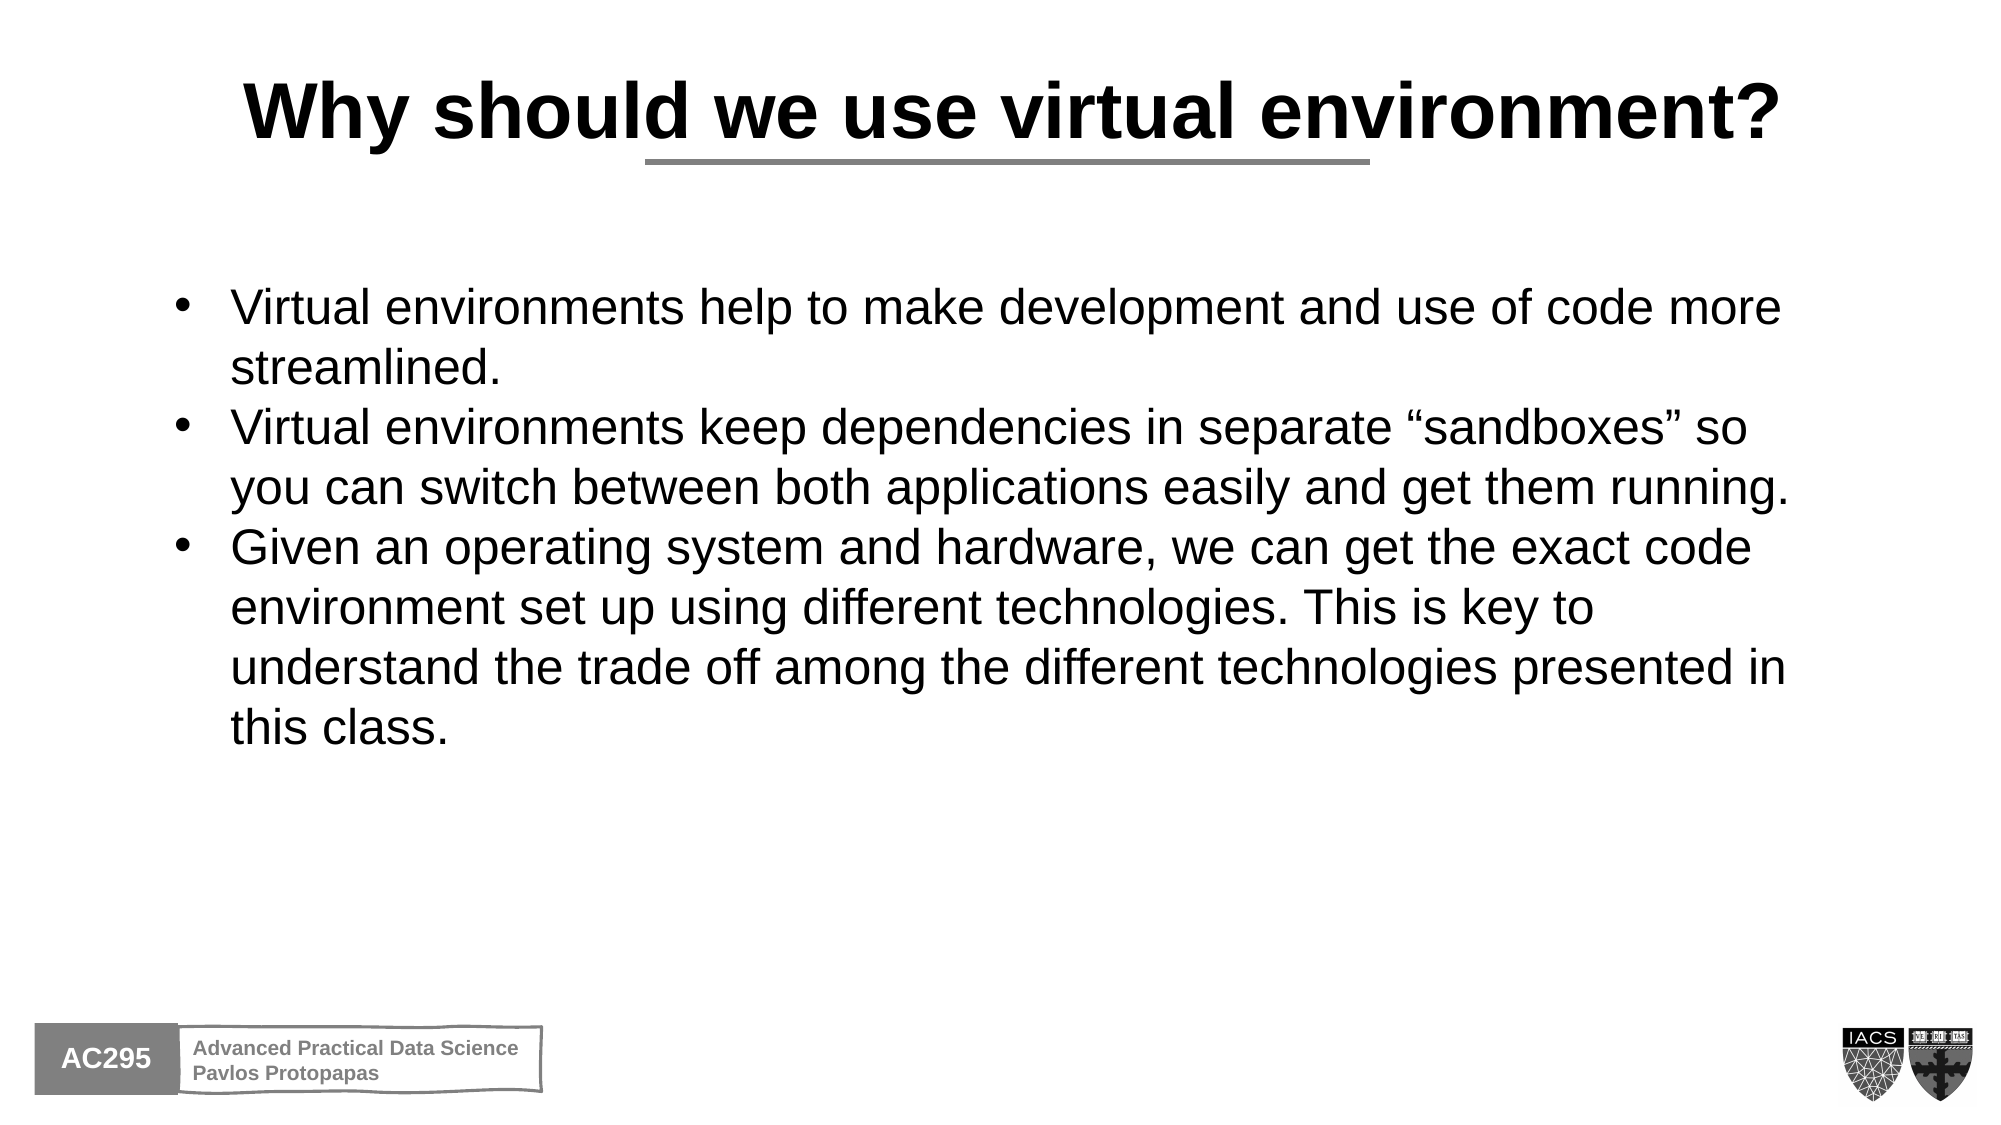

Why should we use virtual environment?
Virtual environments help to make development and use of code more streamlined.
Virtual environments keep dependencies in separate “sandboxes” so you can switch between both applications easily and get them running.
Given an operating system and hardware, we can get the exact code environment set up using different technologies. This is key to understand the trade off among the different technologies presented in this class.